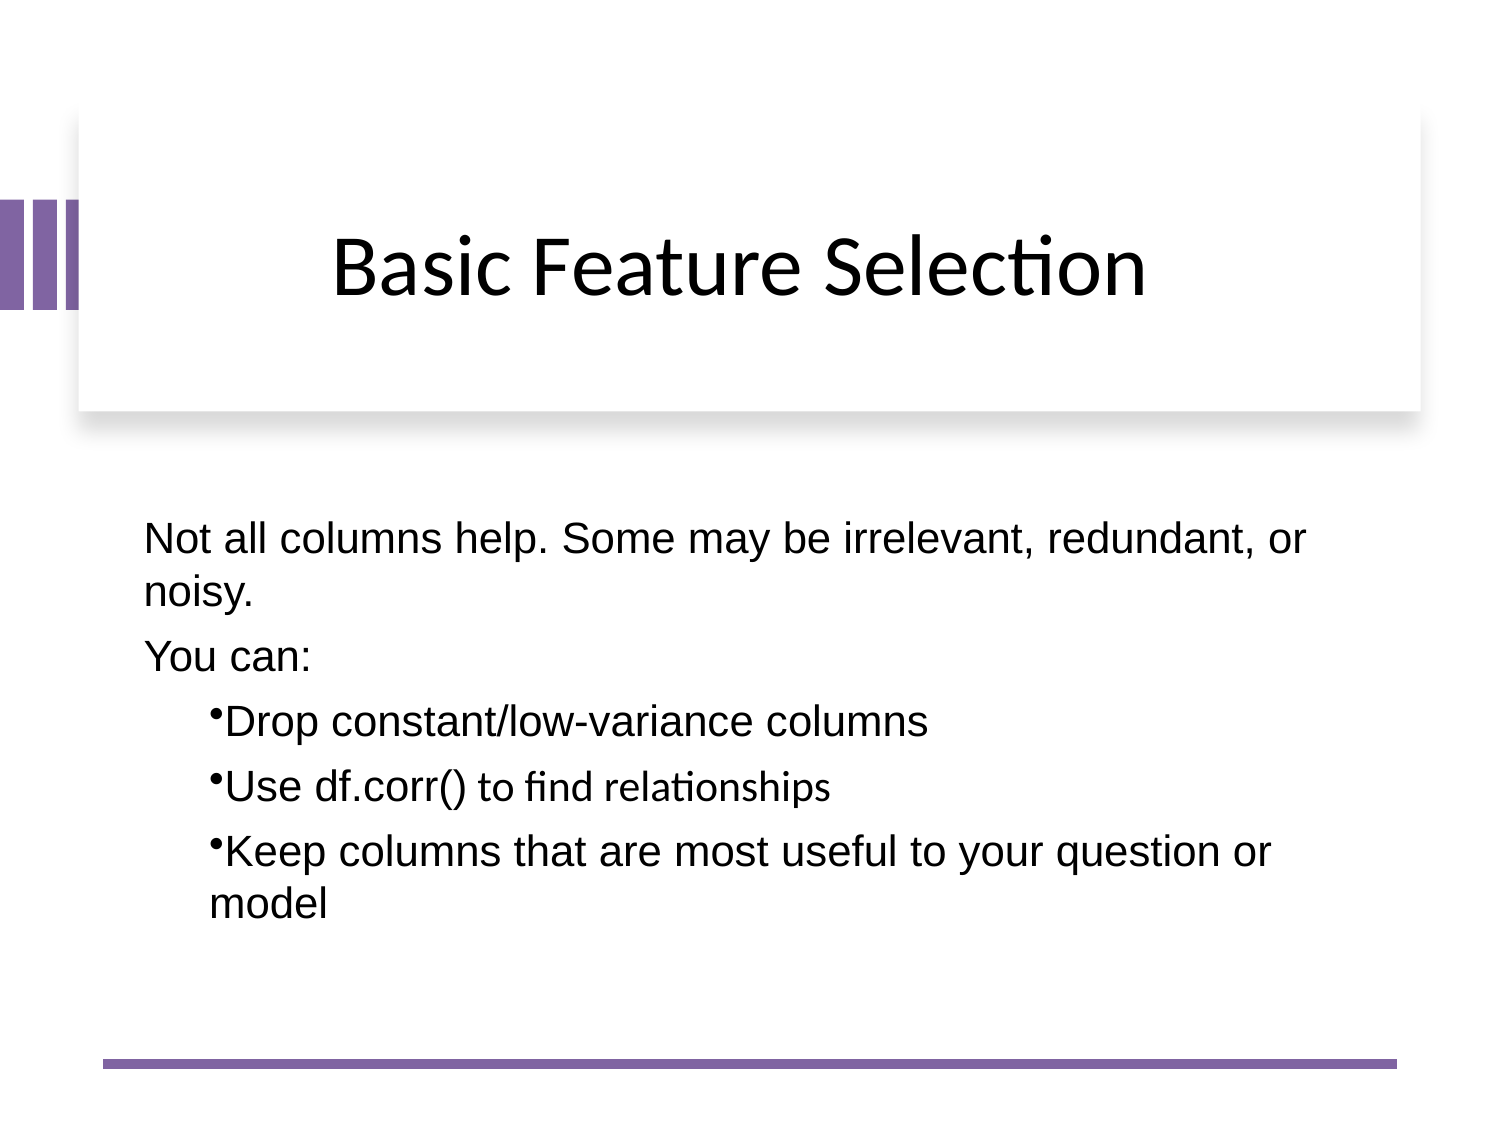

# Basic Feature Selection

Not all columns help. Some may be irrelevant, redundant, or noisy.
You can:
Drop constant/low-variance columns
Use df.corr() to find relationships
Keep columns that are most useful to your question or model